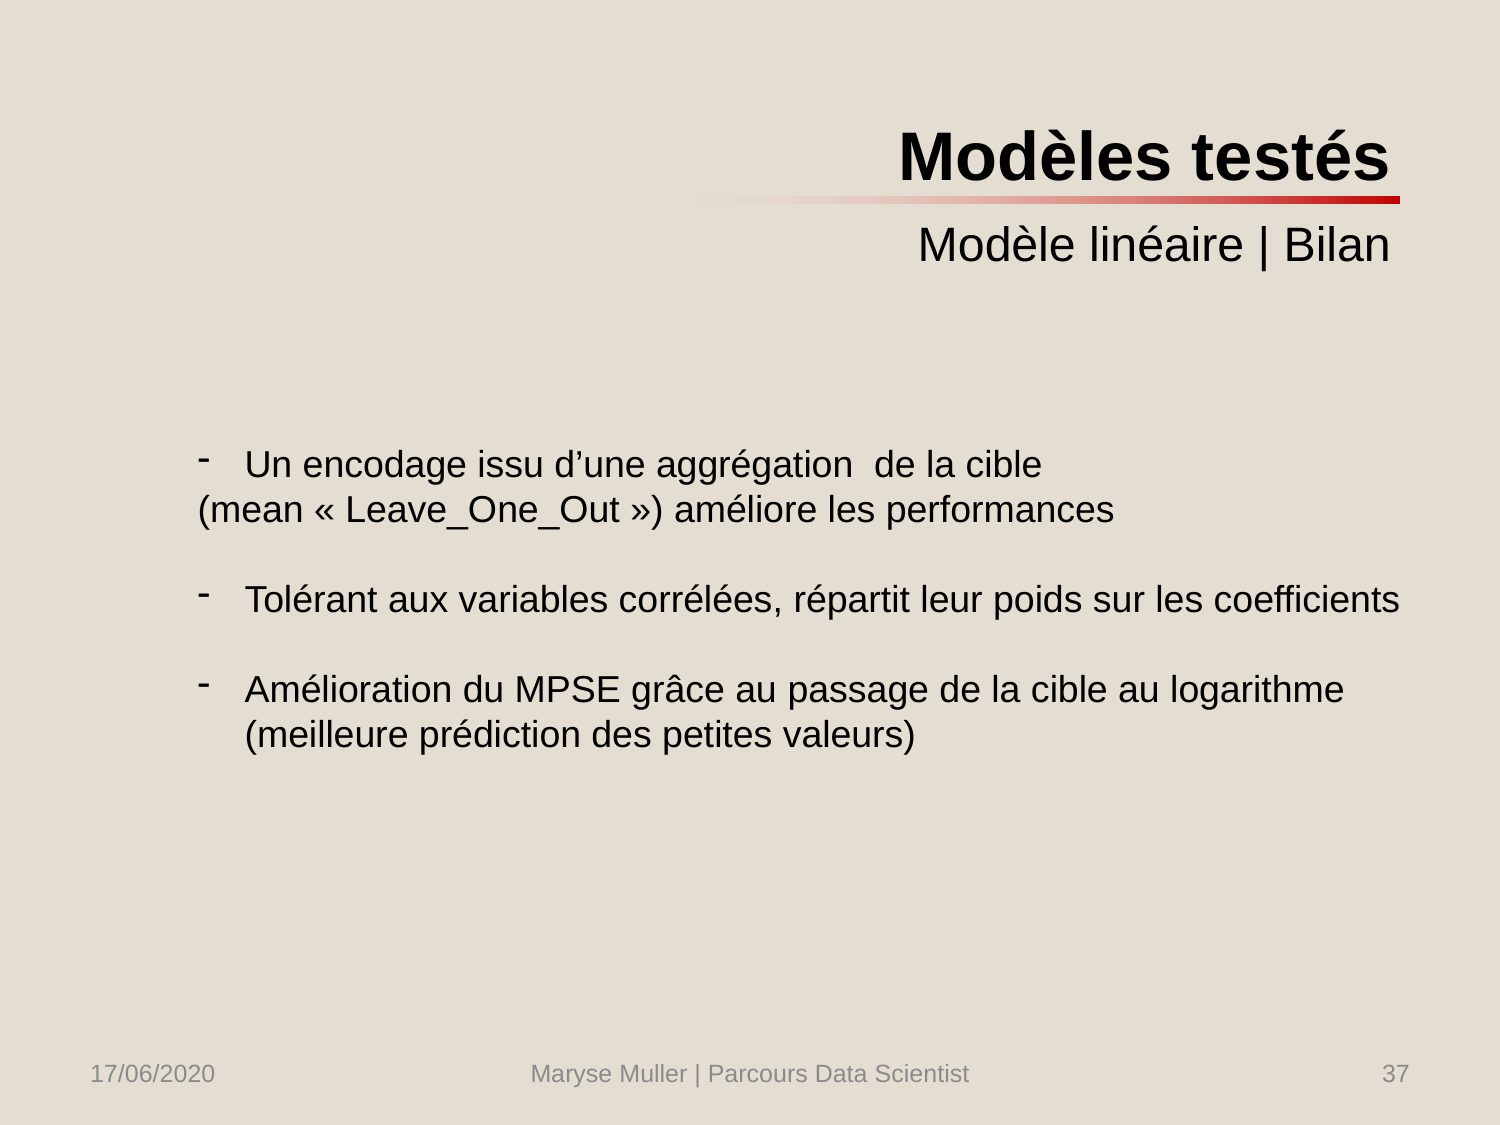

# Modèles testés Modèle linéaire | Bilan

Un encodage issu d’une aggrégation  de la cible
(mean « Leave_One_Out ») améliore les performances

Tolérant aux variables corrélées, répartit leur poids sur les coefficients

Amélioration du MPSE grâce au passage de la cible au logarithme (meilleure prédiction des petites valeurs)
17/06/2020
Maryse Muller | Parcours Data Scientist
37